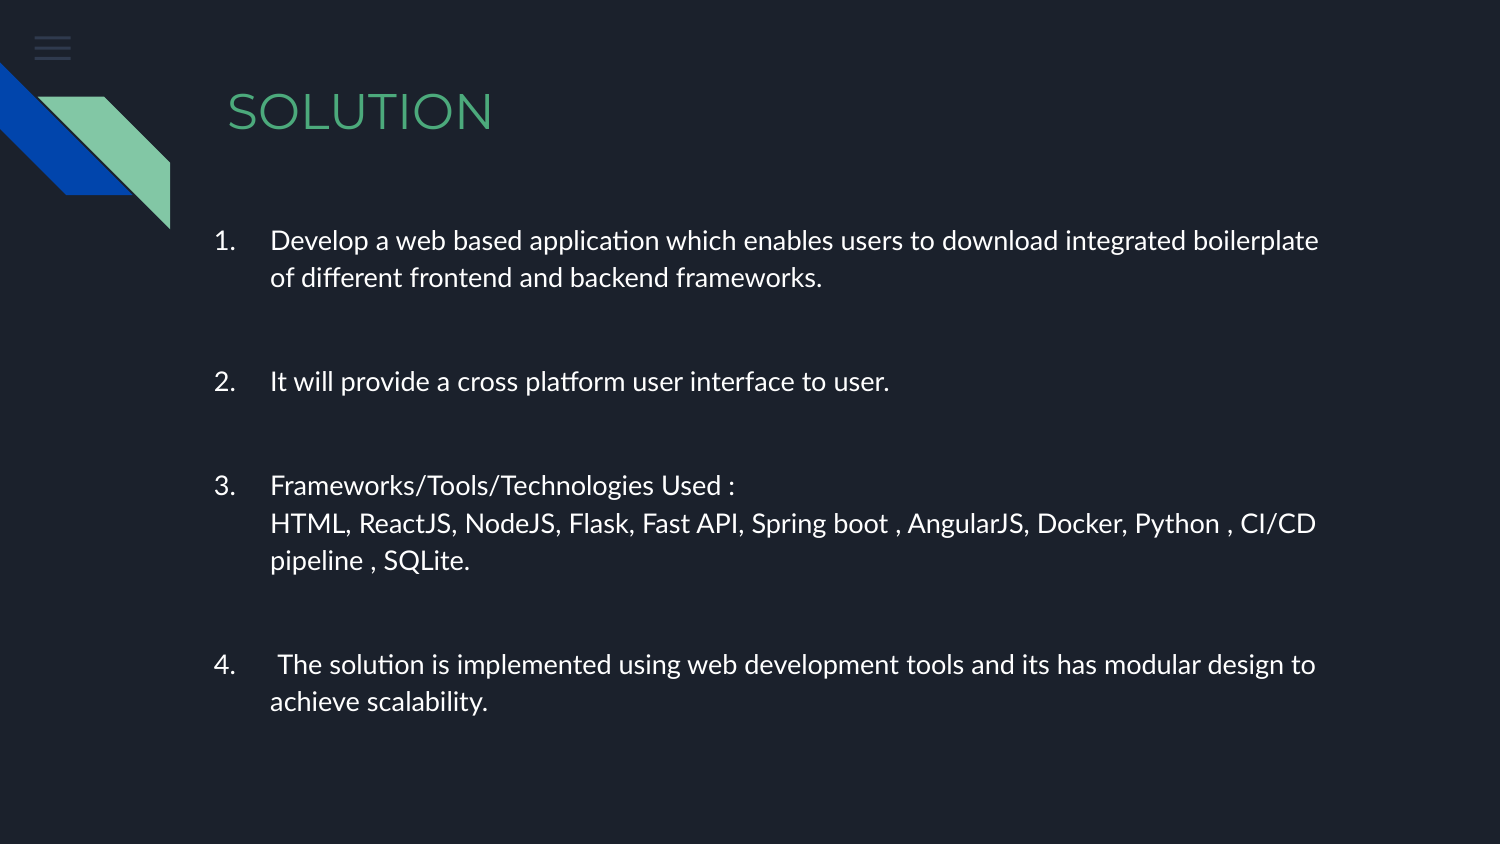

# SOLUTION
Develop a web based application which enables users to download integrated boilerplate of different frontend and backend frameworks.
It will provide a cross platform user interface to user.
Frameworks/Tools/Technologies Used :
HTML, ReactJS, NodeJS, Flask, Fast API, Spring boot , AngularJS, Docker, Python , CI/CD pipeline , SQLite.
 The solution is implemented using web development tools and its has modular design to achieve scalability.